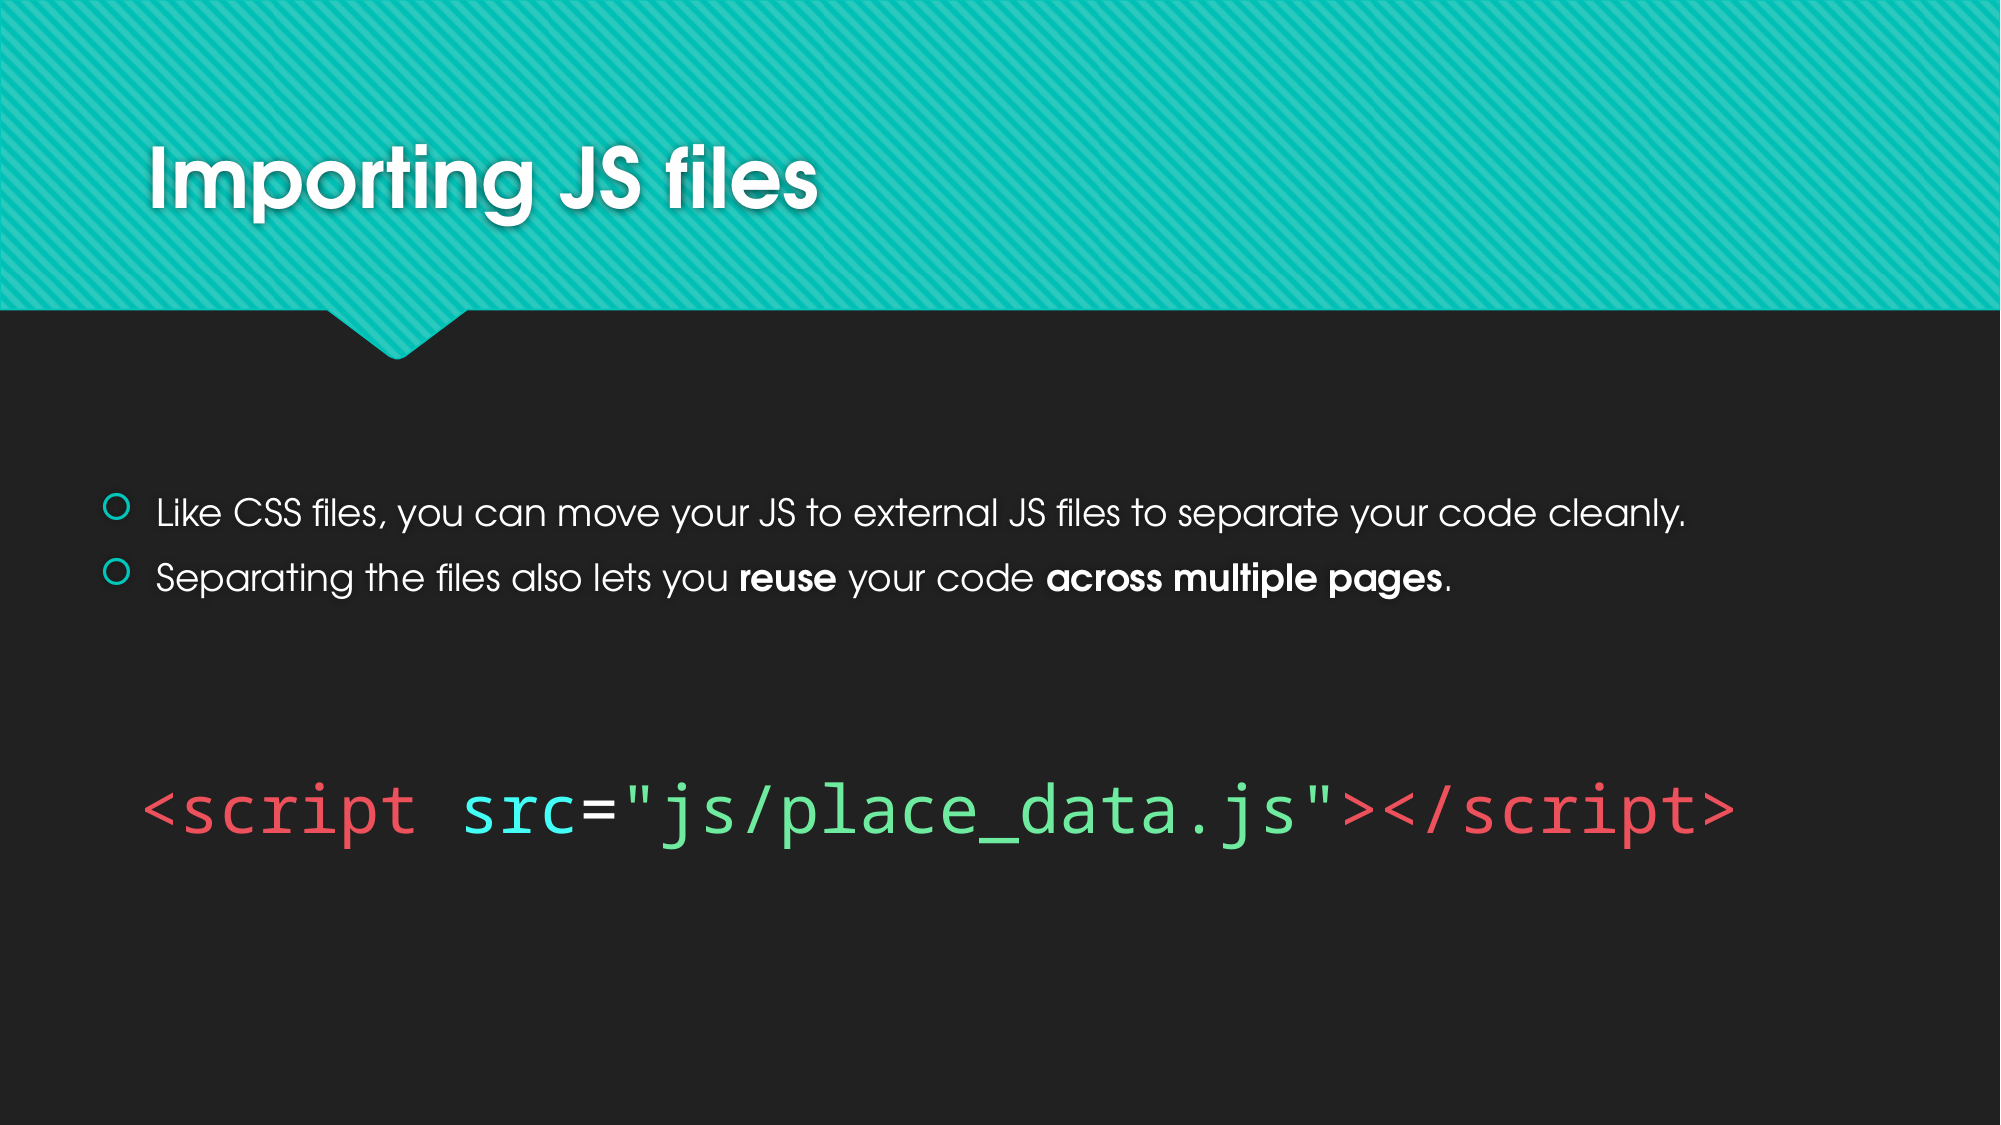

# Importing JS files
Like CSS files, you can move your JS to external JS files to separate your code cleanly.
Separating the files also lets you reuse your code across multiple pages.

  <script src="js/place_data.js"></script>